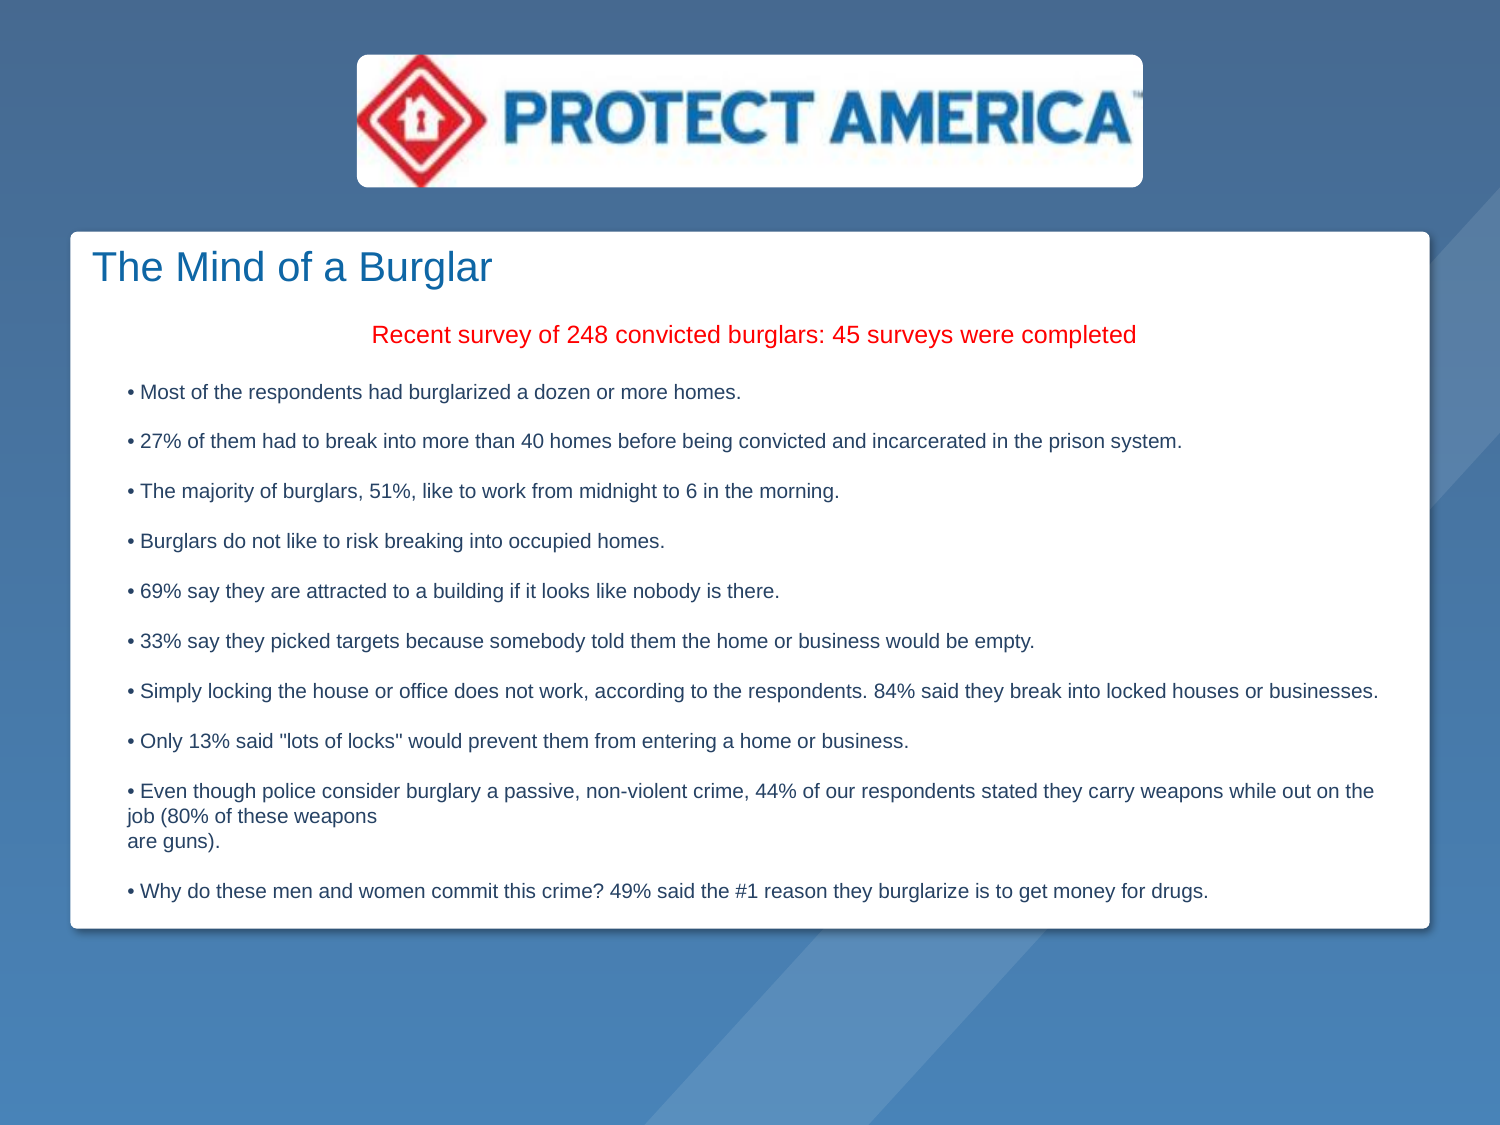

The Mind of a Burglar
Recent survey of 248 convicted burglars: 45 surveys were completed

• Most of the respondents had burglarized a dozen or more homes.

• 27% of them had to break into more than 40 homes before being convicted and incarcerated in the prison system.

• The majority of burglars, 51%, like to work from midnight to 6 in the morning.

• Burglars do not like to risk breaking into occupied homes.

• 69% say they are attracted to a building if it looks like nobody is there.

• 33% say they picked targets because somebody told them the home or business would be empty.

• Simply locking the house or office does not work, according to the respondents. 84% said they break into locked houses or businesses.

• Only 13% said "lots of locks" would prevent them from entering a home or business.

• Even though police consider burglary a passive, non-violent crime, 44% of our respondents stated they carry weapons while out on the job (80% of these weapons
are guns).

• Why do these men and women commit this crime? 49% said the #1 reason they burglarize is to get money for drugs.